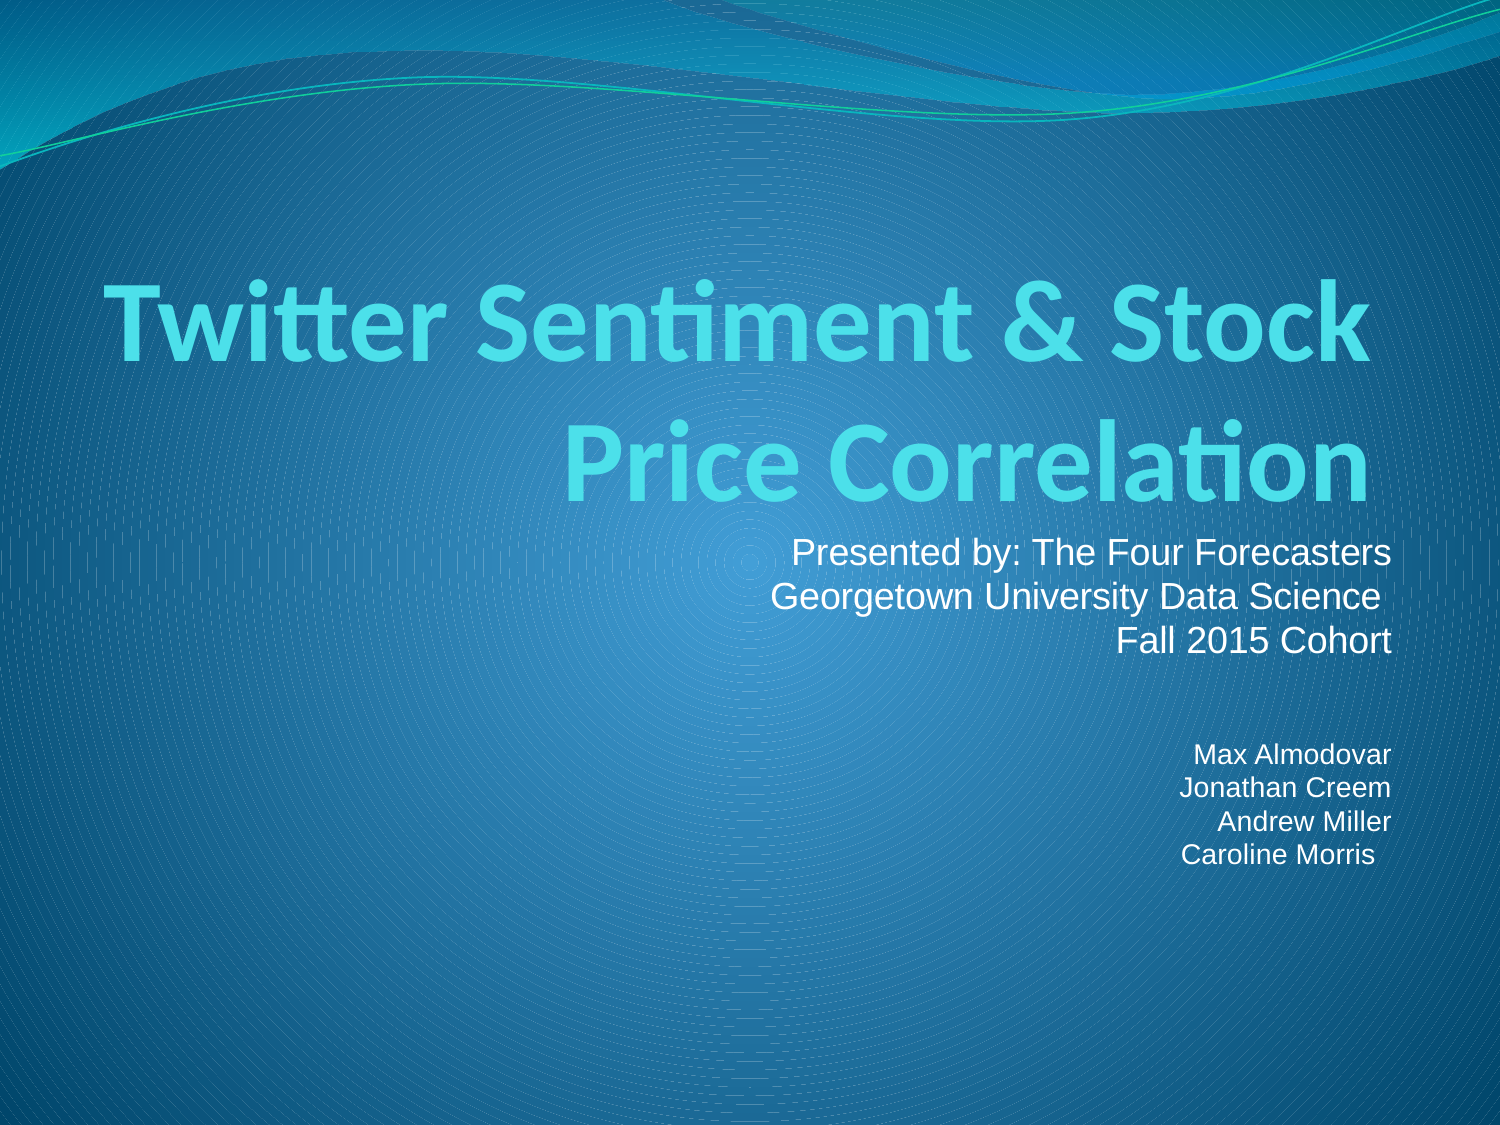

# Twitter Sentiment & Stock Price Correlation
Presented by: The Four Forecasters
Georgetown University Data Science
Fall 2015 Cohort

Max Almodovar
Jonathan Creem
Andrew Miller
Caroline Morris